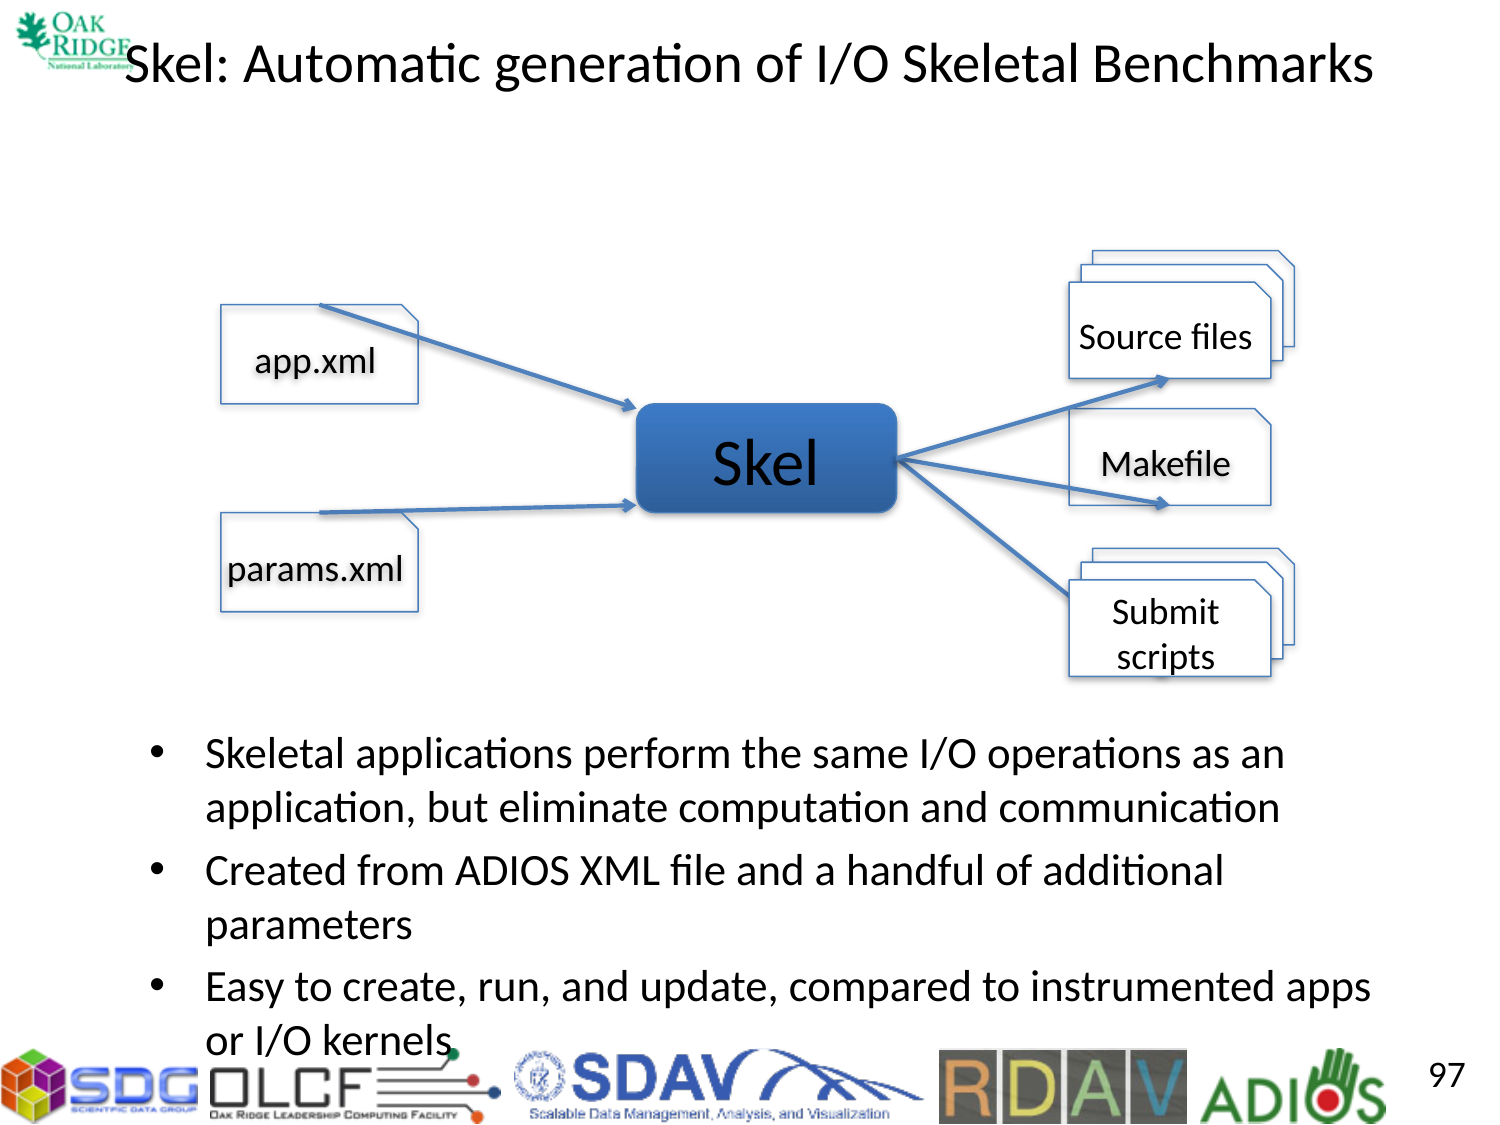

# Skel: Automatic generation of I/O Skeletal Benchmarks

Source files
app.xml
Skel
Makefile
params.xml

Submit scripts
Skeletal applications perform the same I/O operations as an application, but eliminate computation and communication
Created from ADIOS XML file and a handful of additional parameters
Easy to create, run, and update, compared to instrumented apps or I/O kernels

97